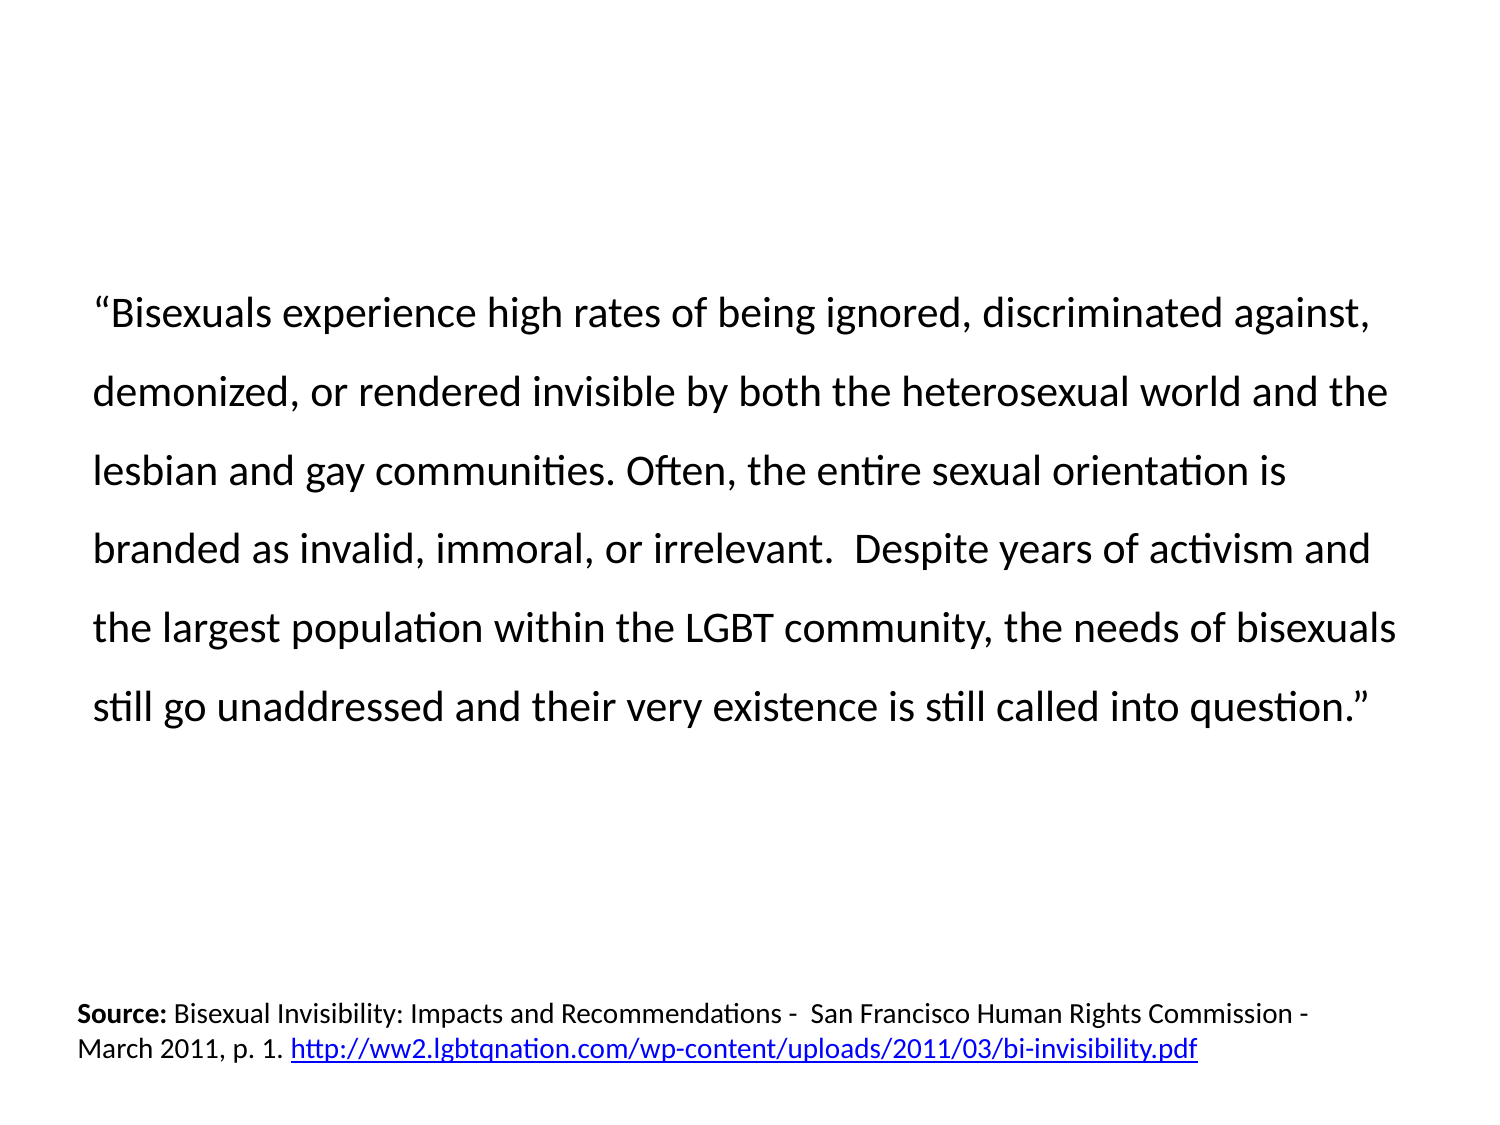

“Bisexuals experience high rates of being ignored, discriminated against, demonized, or rendered invisible by both the heterosexual world and the lesbian and gay communities. Often, the entire sexual orientation is branded as invalid, immoral, or irrelevant.  Despite years of activism and the largest population within the LGBT community, the needs of bisexuals still go unaddressed and their very existence is still called into question.”
Source: Bisexual Invisibility: Impacts and Recommendations -  San Francisco Human Rights Commission -  March 2011, p. 1. http://ww2.lgbtqnation.com/wp-content/uploads/2011/03/bi-invisibility.pdf